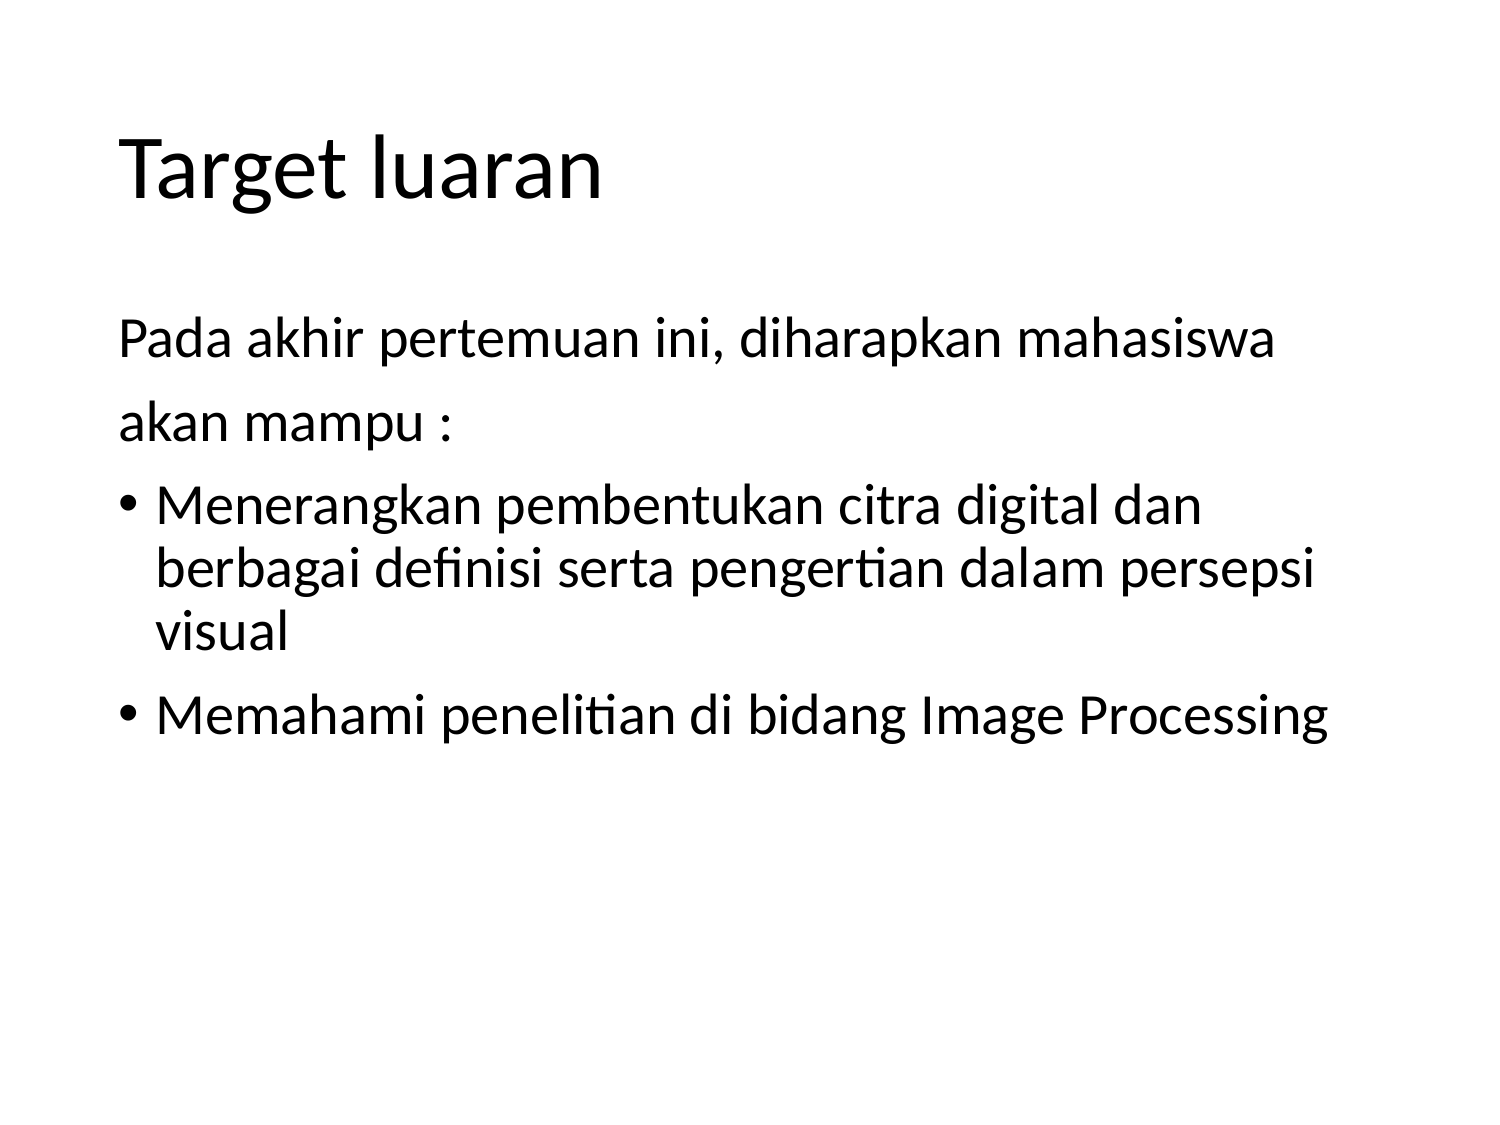

# Target luaran
Pada akhir pertemuan ini, diharapkan mahasiswa
akan mampu :
Menerangkan pembentukan citra digital dan berbagai definisi serta pengertian dalam persepsi visual
Memahami penelitian di bidang Image Processing